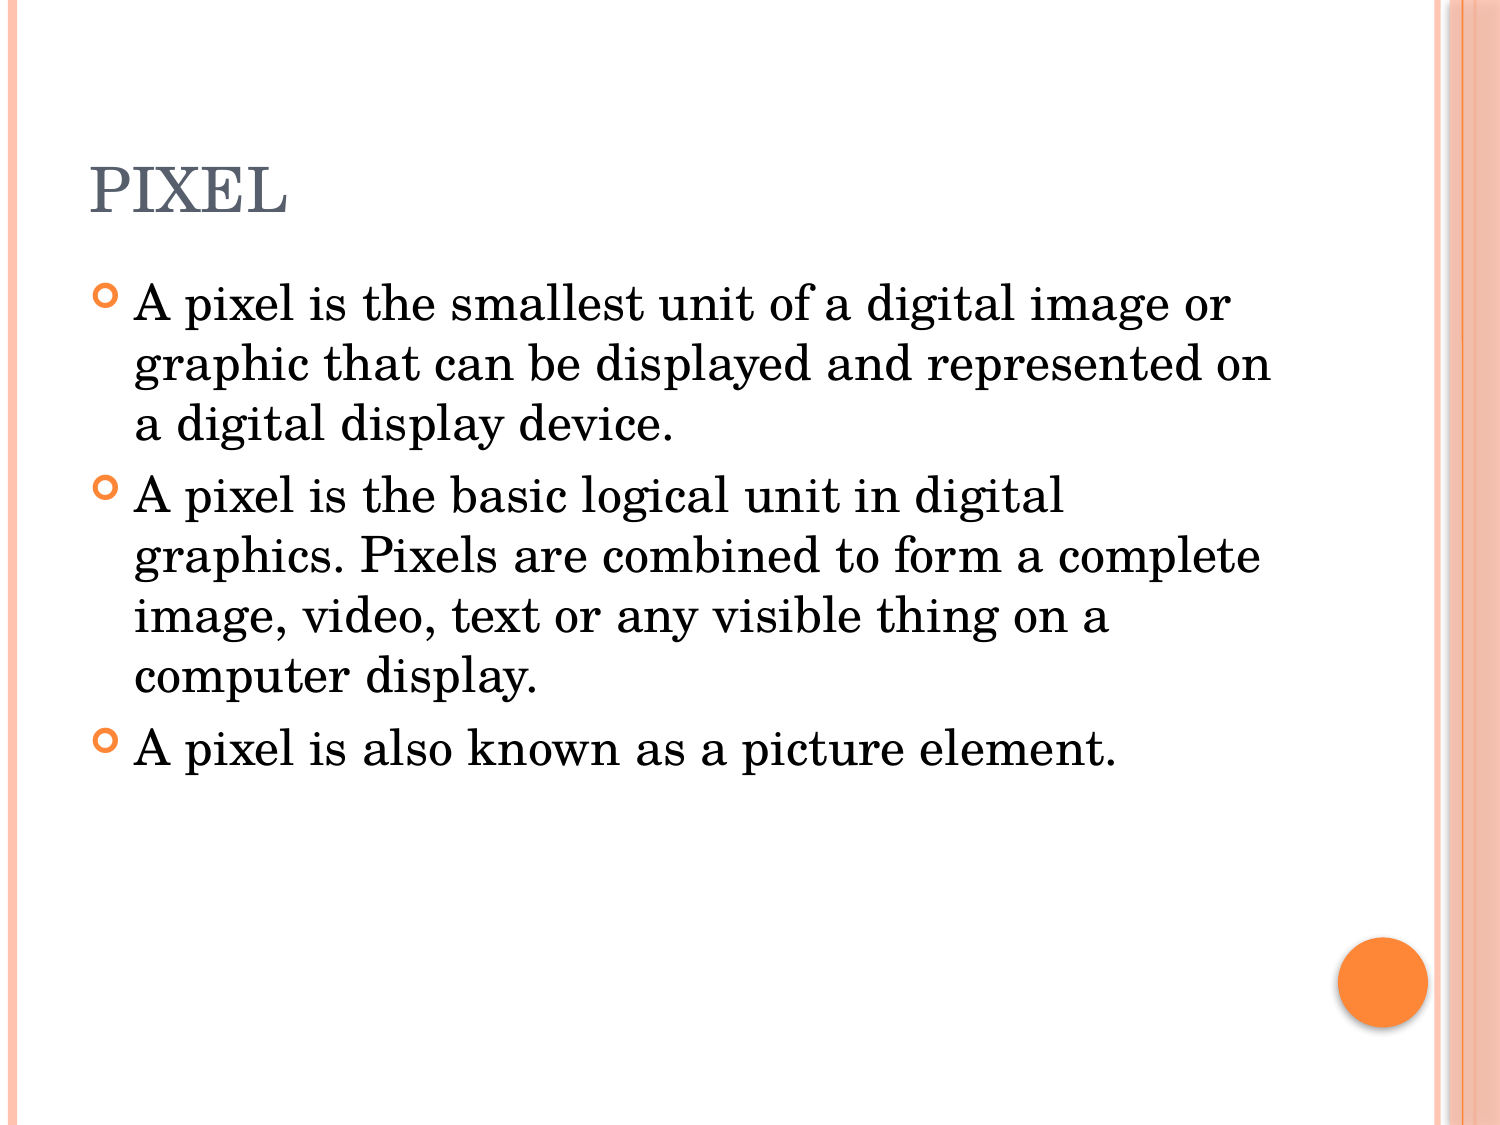

# Pixel
A pixel is the smallest unit of a digital image or graphic that can be displayed and represented on a digital display device.
A pixel is the basic logical unit in digital graphics. Pixels are combined to form a complete image, video, text or any visible thing on a computer display.
A pixel is also known as a picture element.